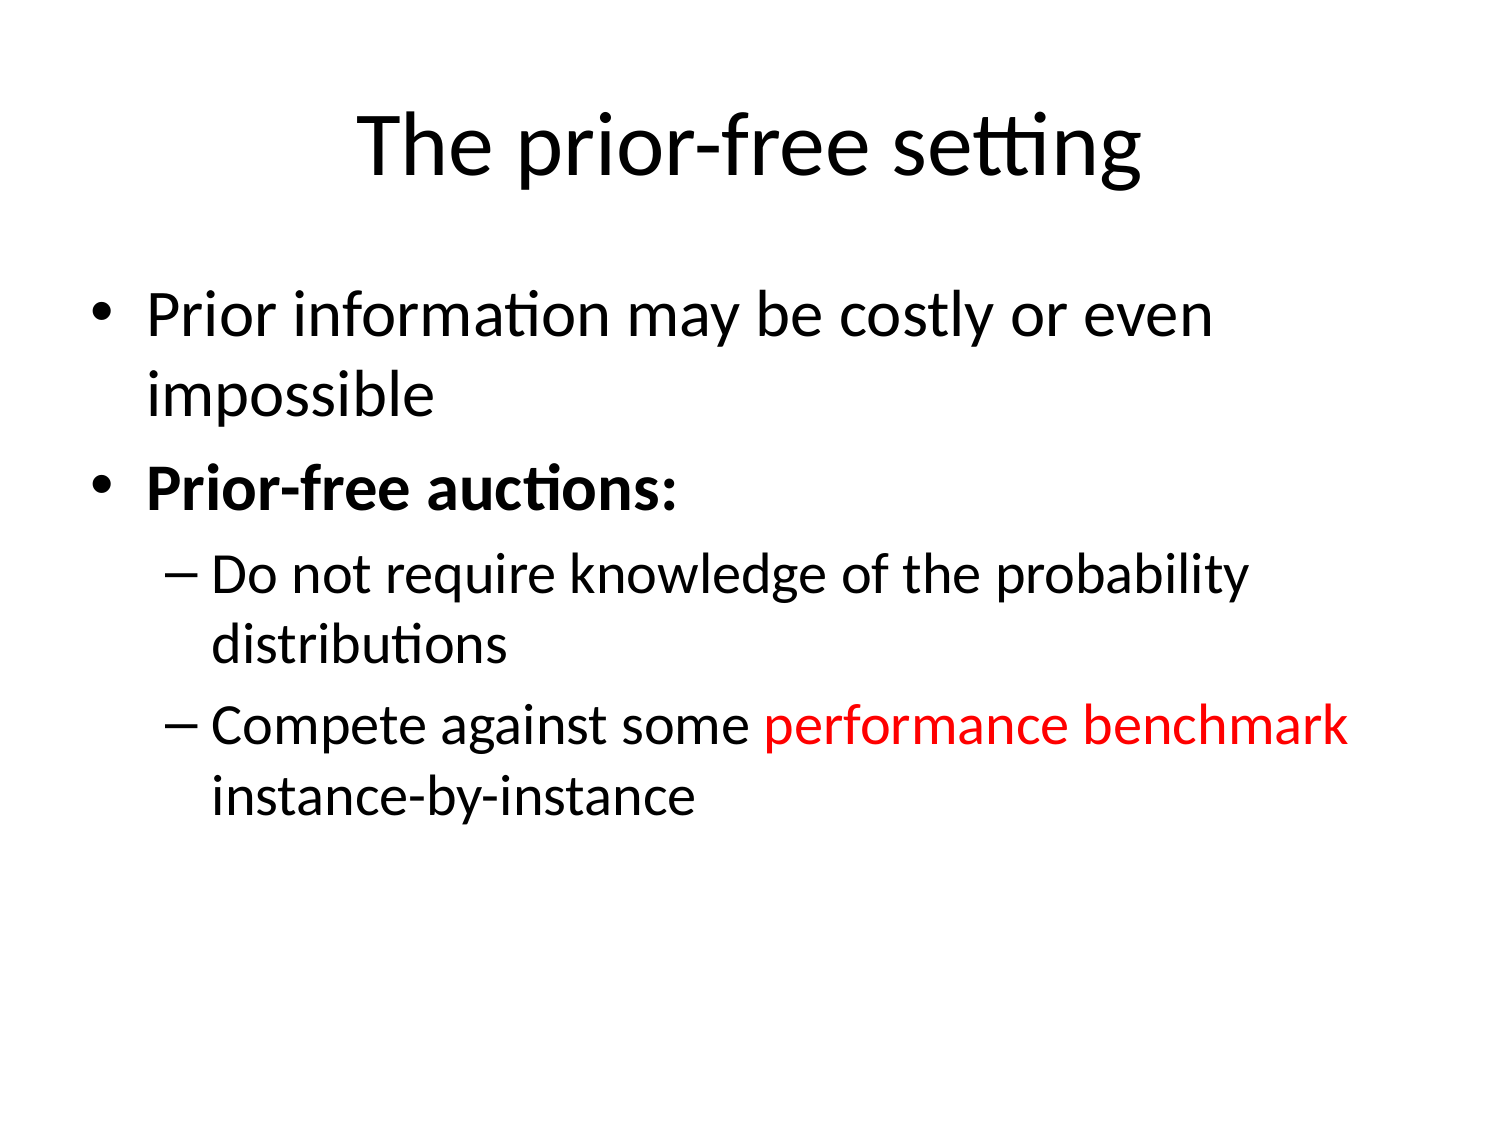

# The prior-free setting
Prior information may be costly or even impossible
Prior-free auctions:
Do not require knowledge of the probability distributions
Compete against some performance benchmark instance-by-instance